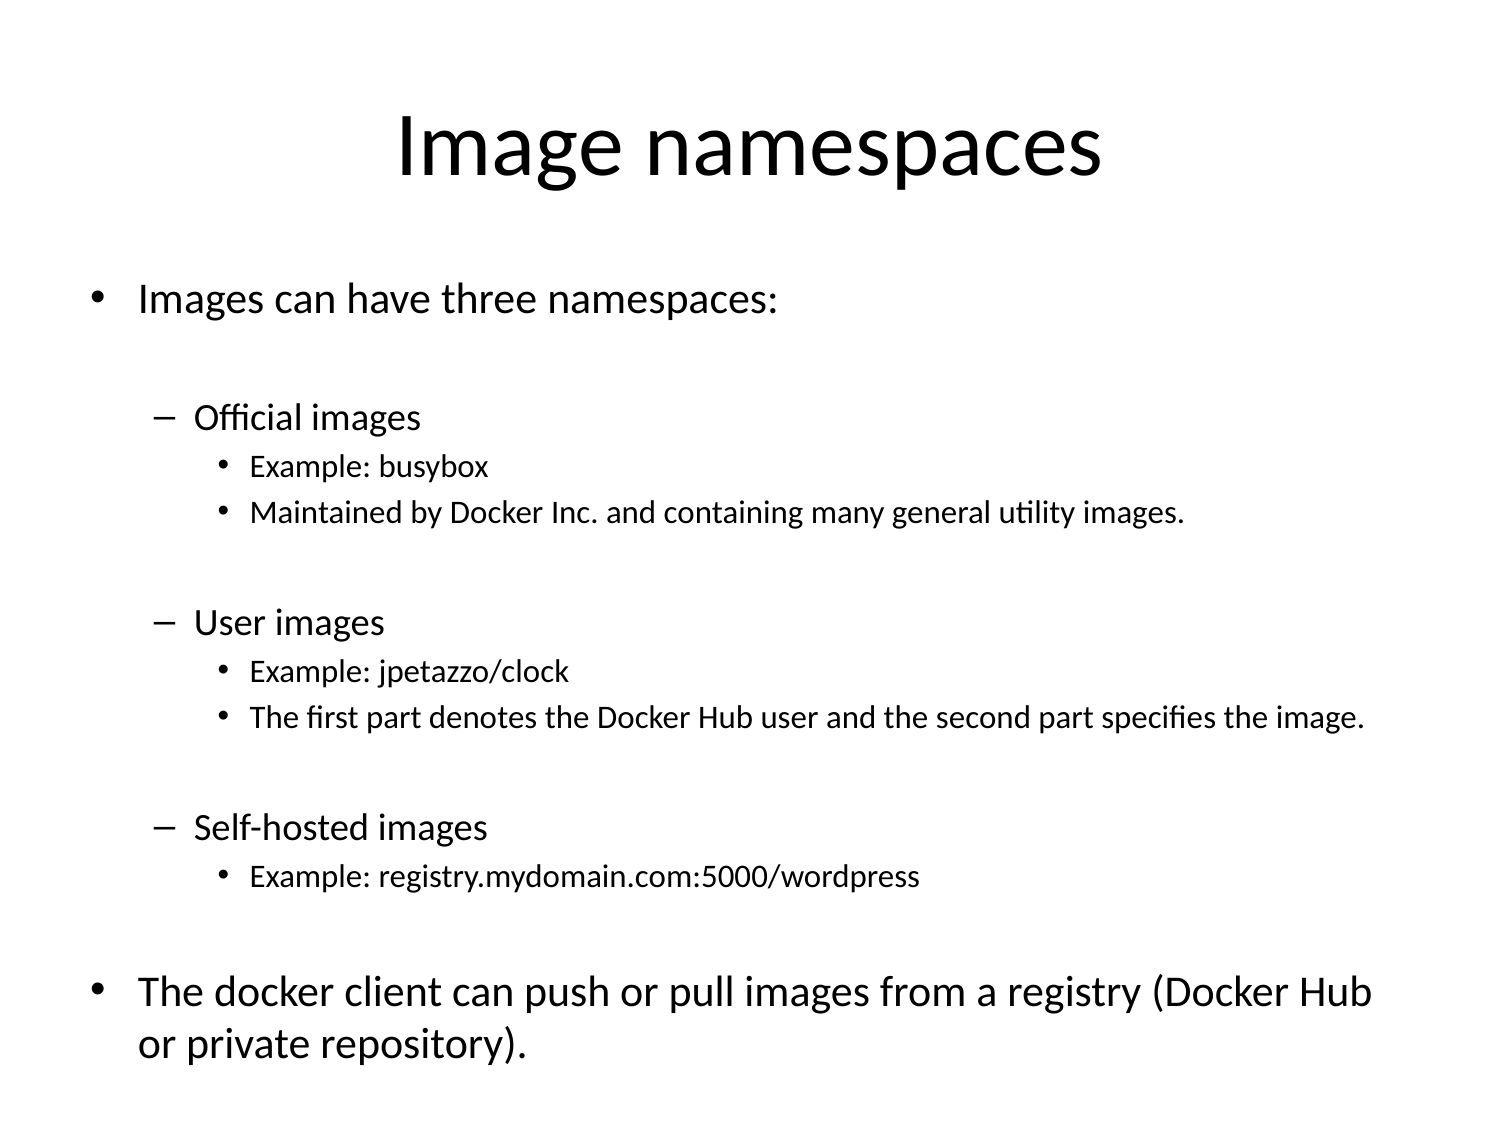

# Image namespaces
Images can have three namespaces:

Official images
Example: busybox
Maintained by Docker Inc. and containing many general utility images.

User images
Example: jpetazzo/clock
The first part denotes the Docker Hub user and the second part specifies the image.

Self-hosted images
Example: registry.mydomain.com:5000/wordpress

The docker client can push or pull images from a registry (Docker Hub or private repository).